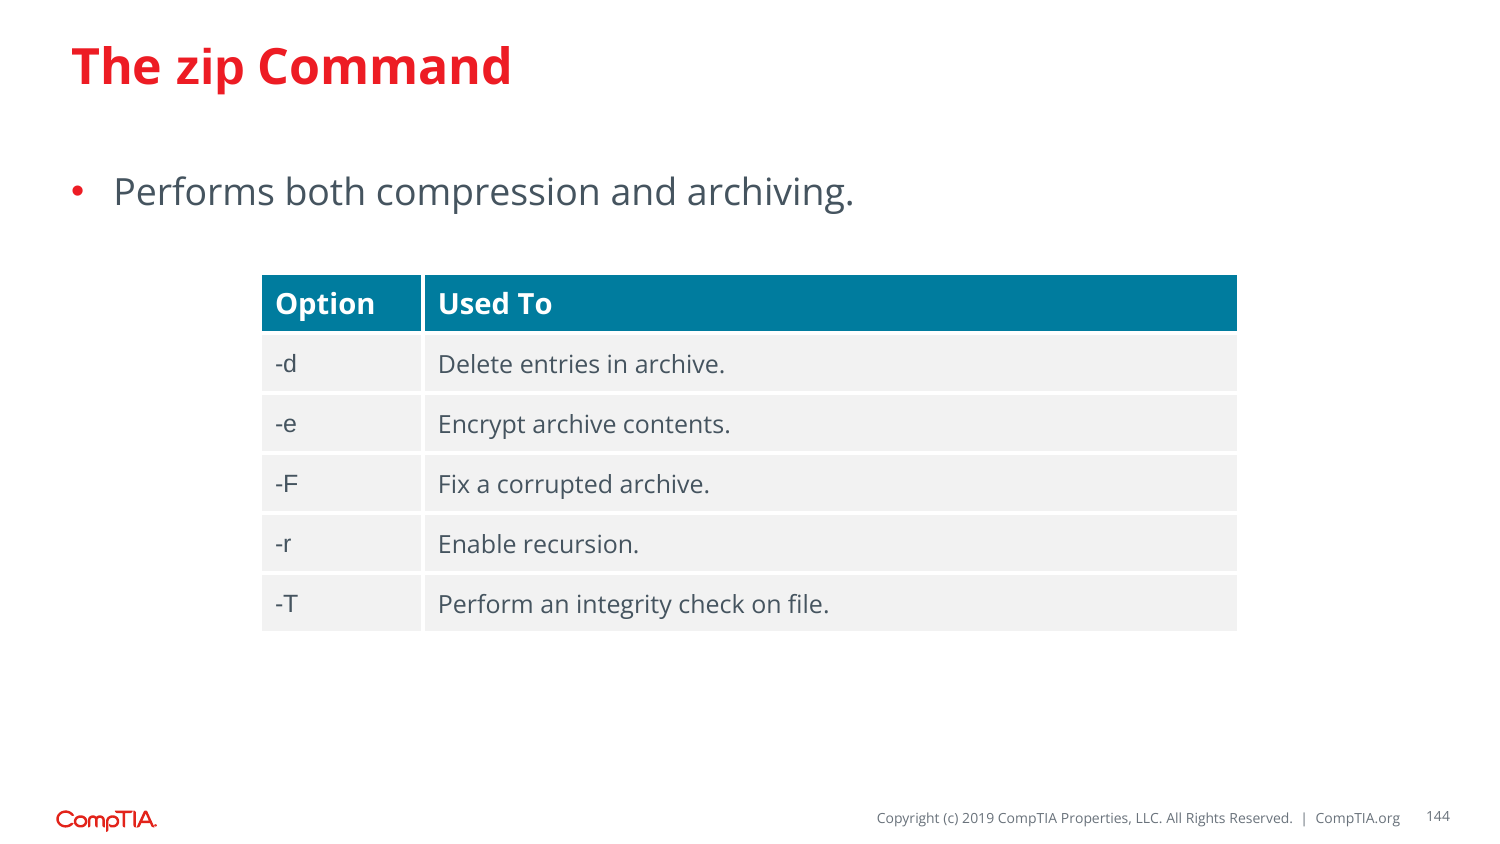

# The zip Command
Performs both compression and archiving.
| Option | Used To |
| --- | --- |
| -d | Delete entries in archive. |
| -e | Encrypt archive contents. |
| -F | Fix a corrupted archive. |
| -r | Enable recursion. |
| -T | Perform an integrity check on file. |
144